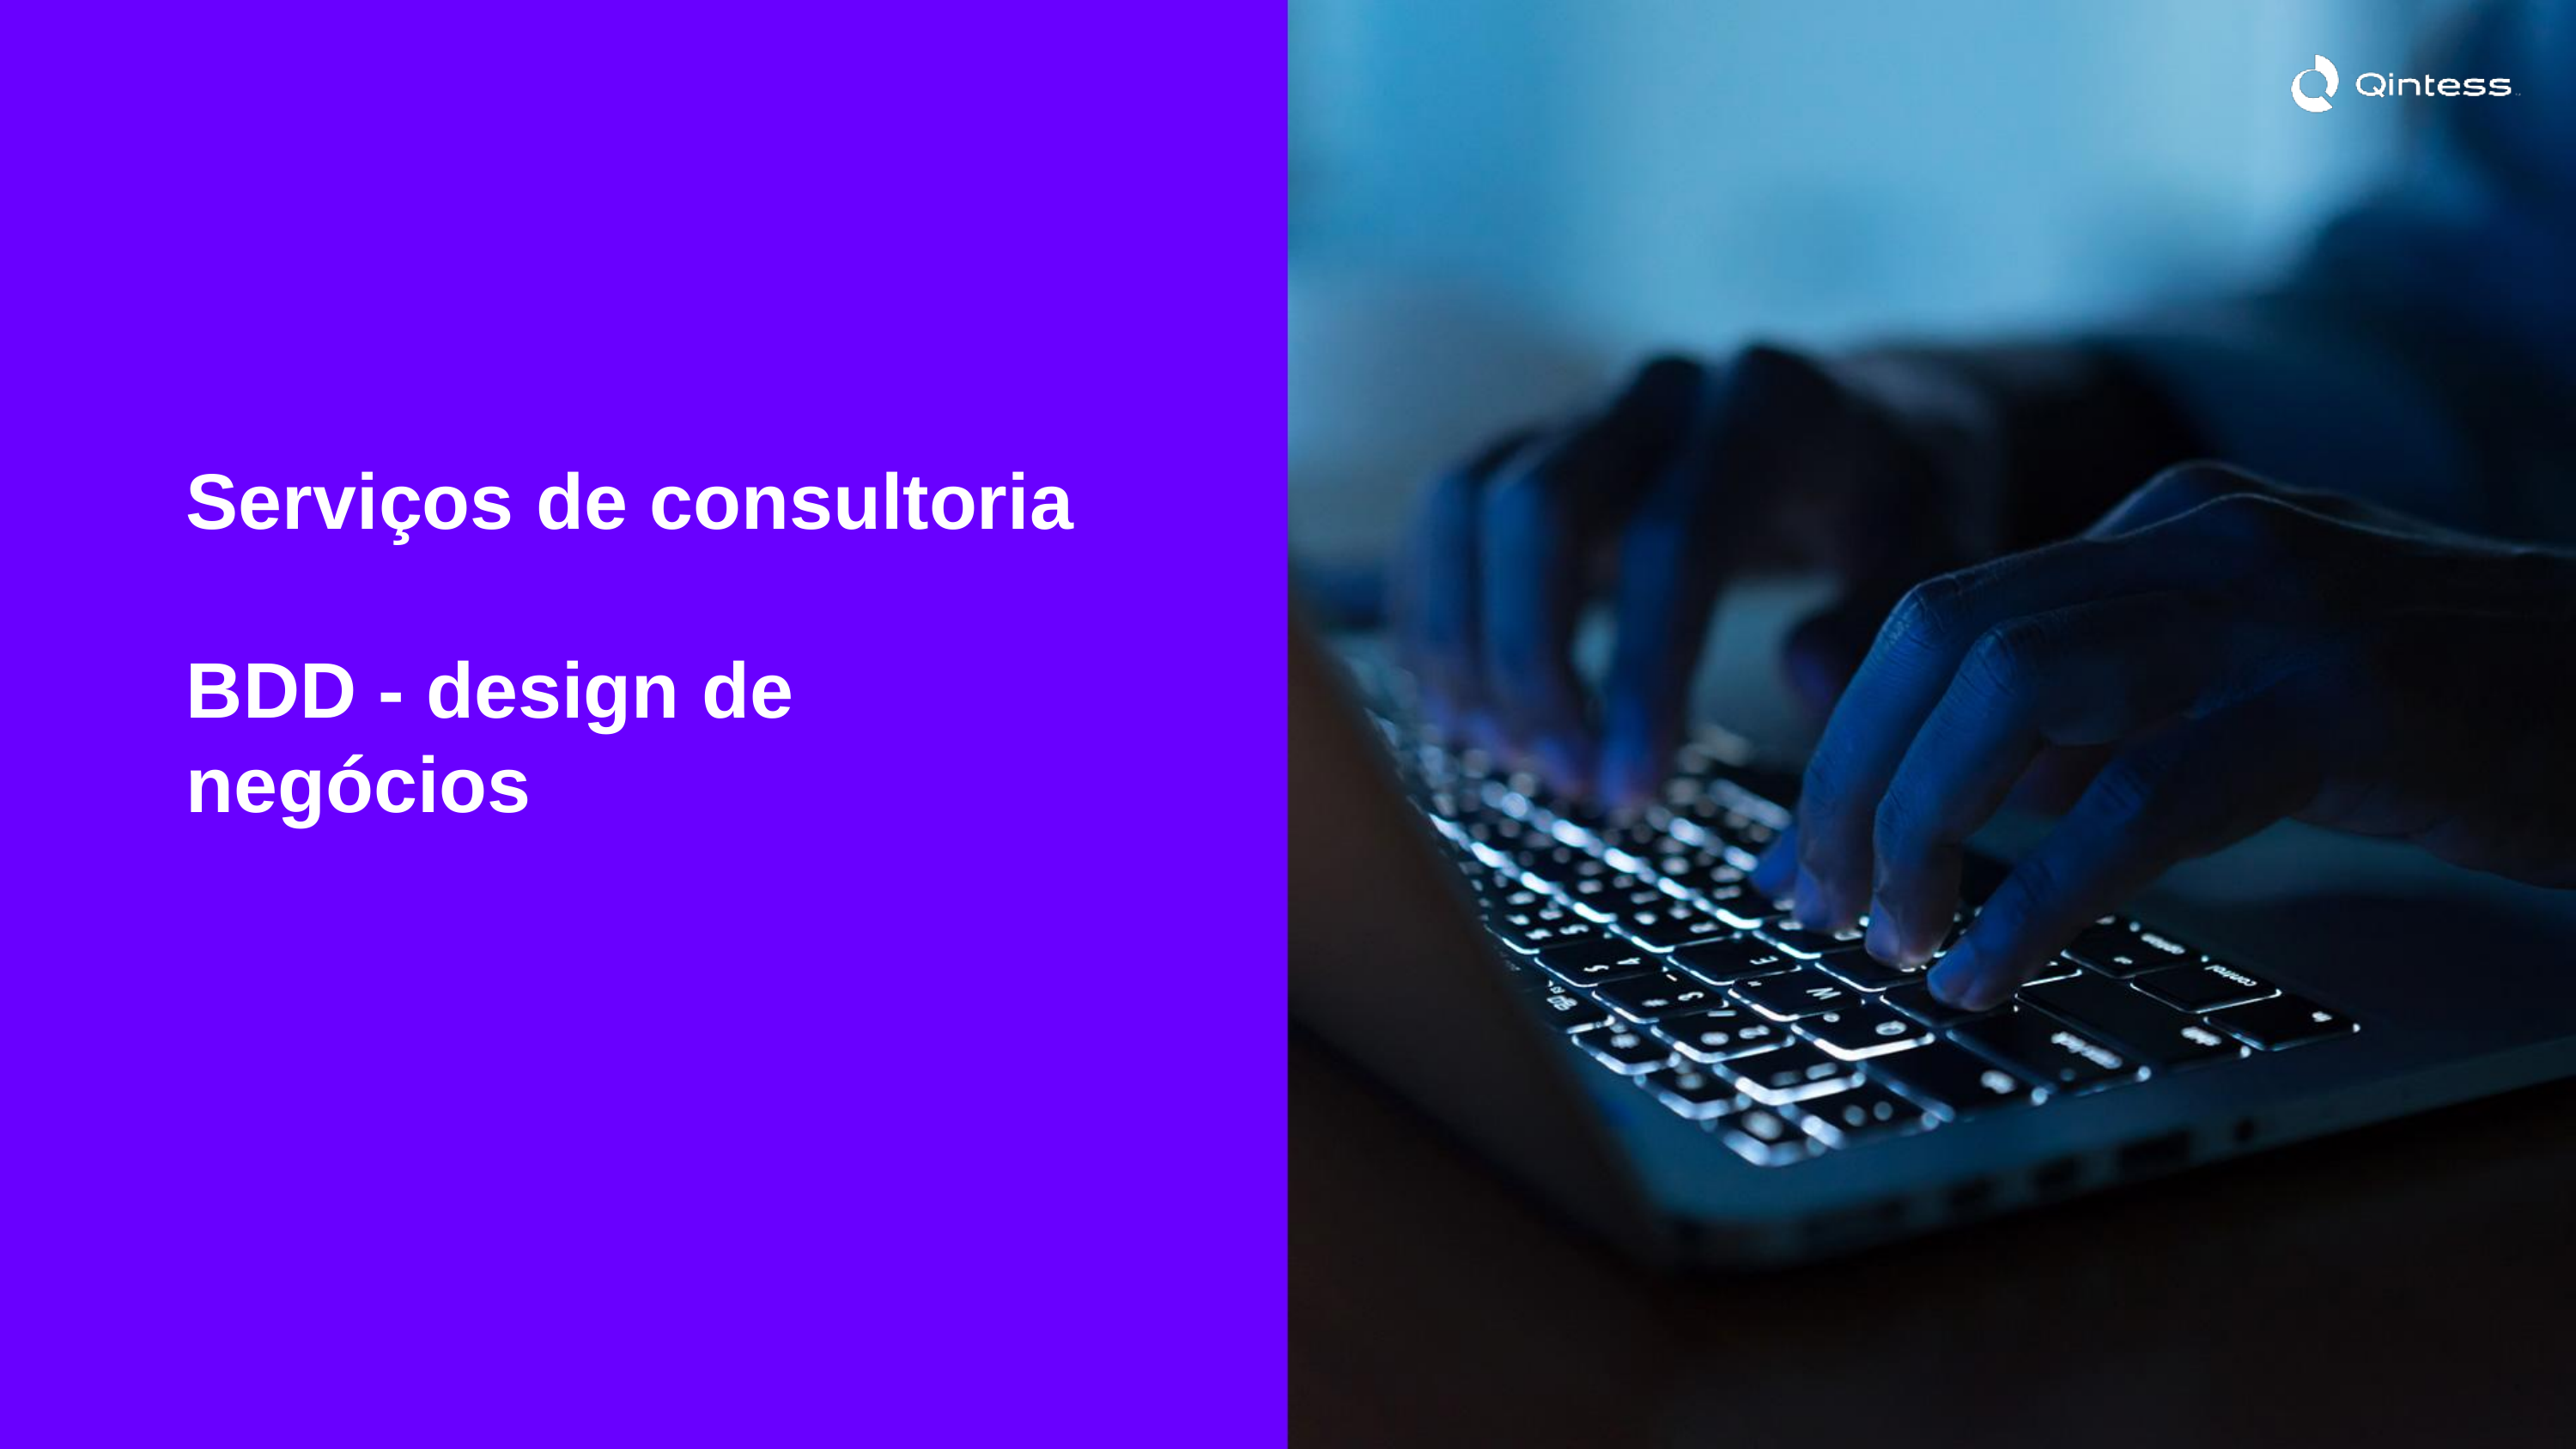

# Serviços de consultoria BDD - design de negócios